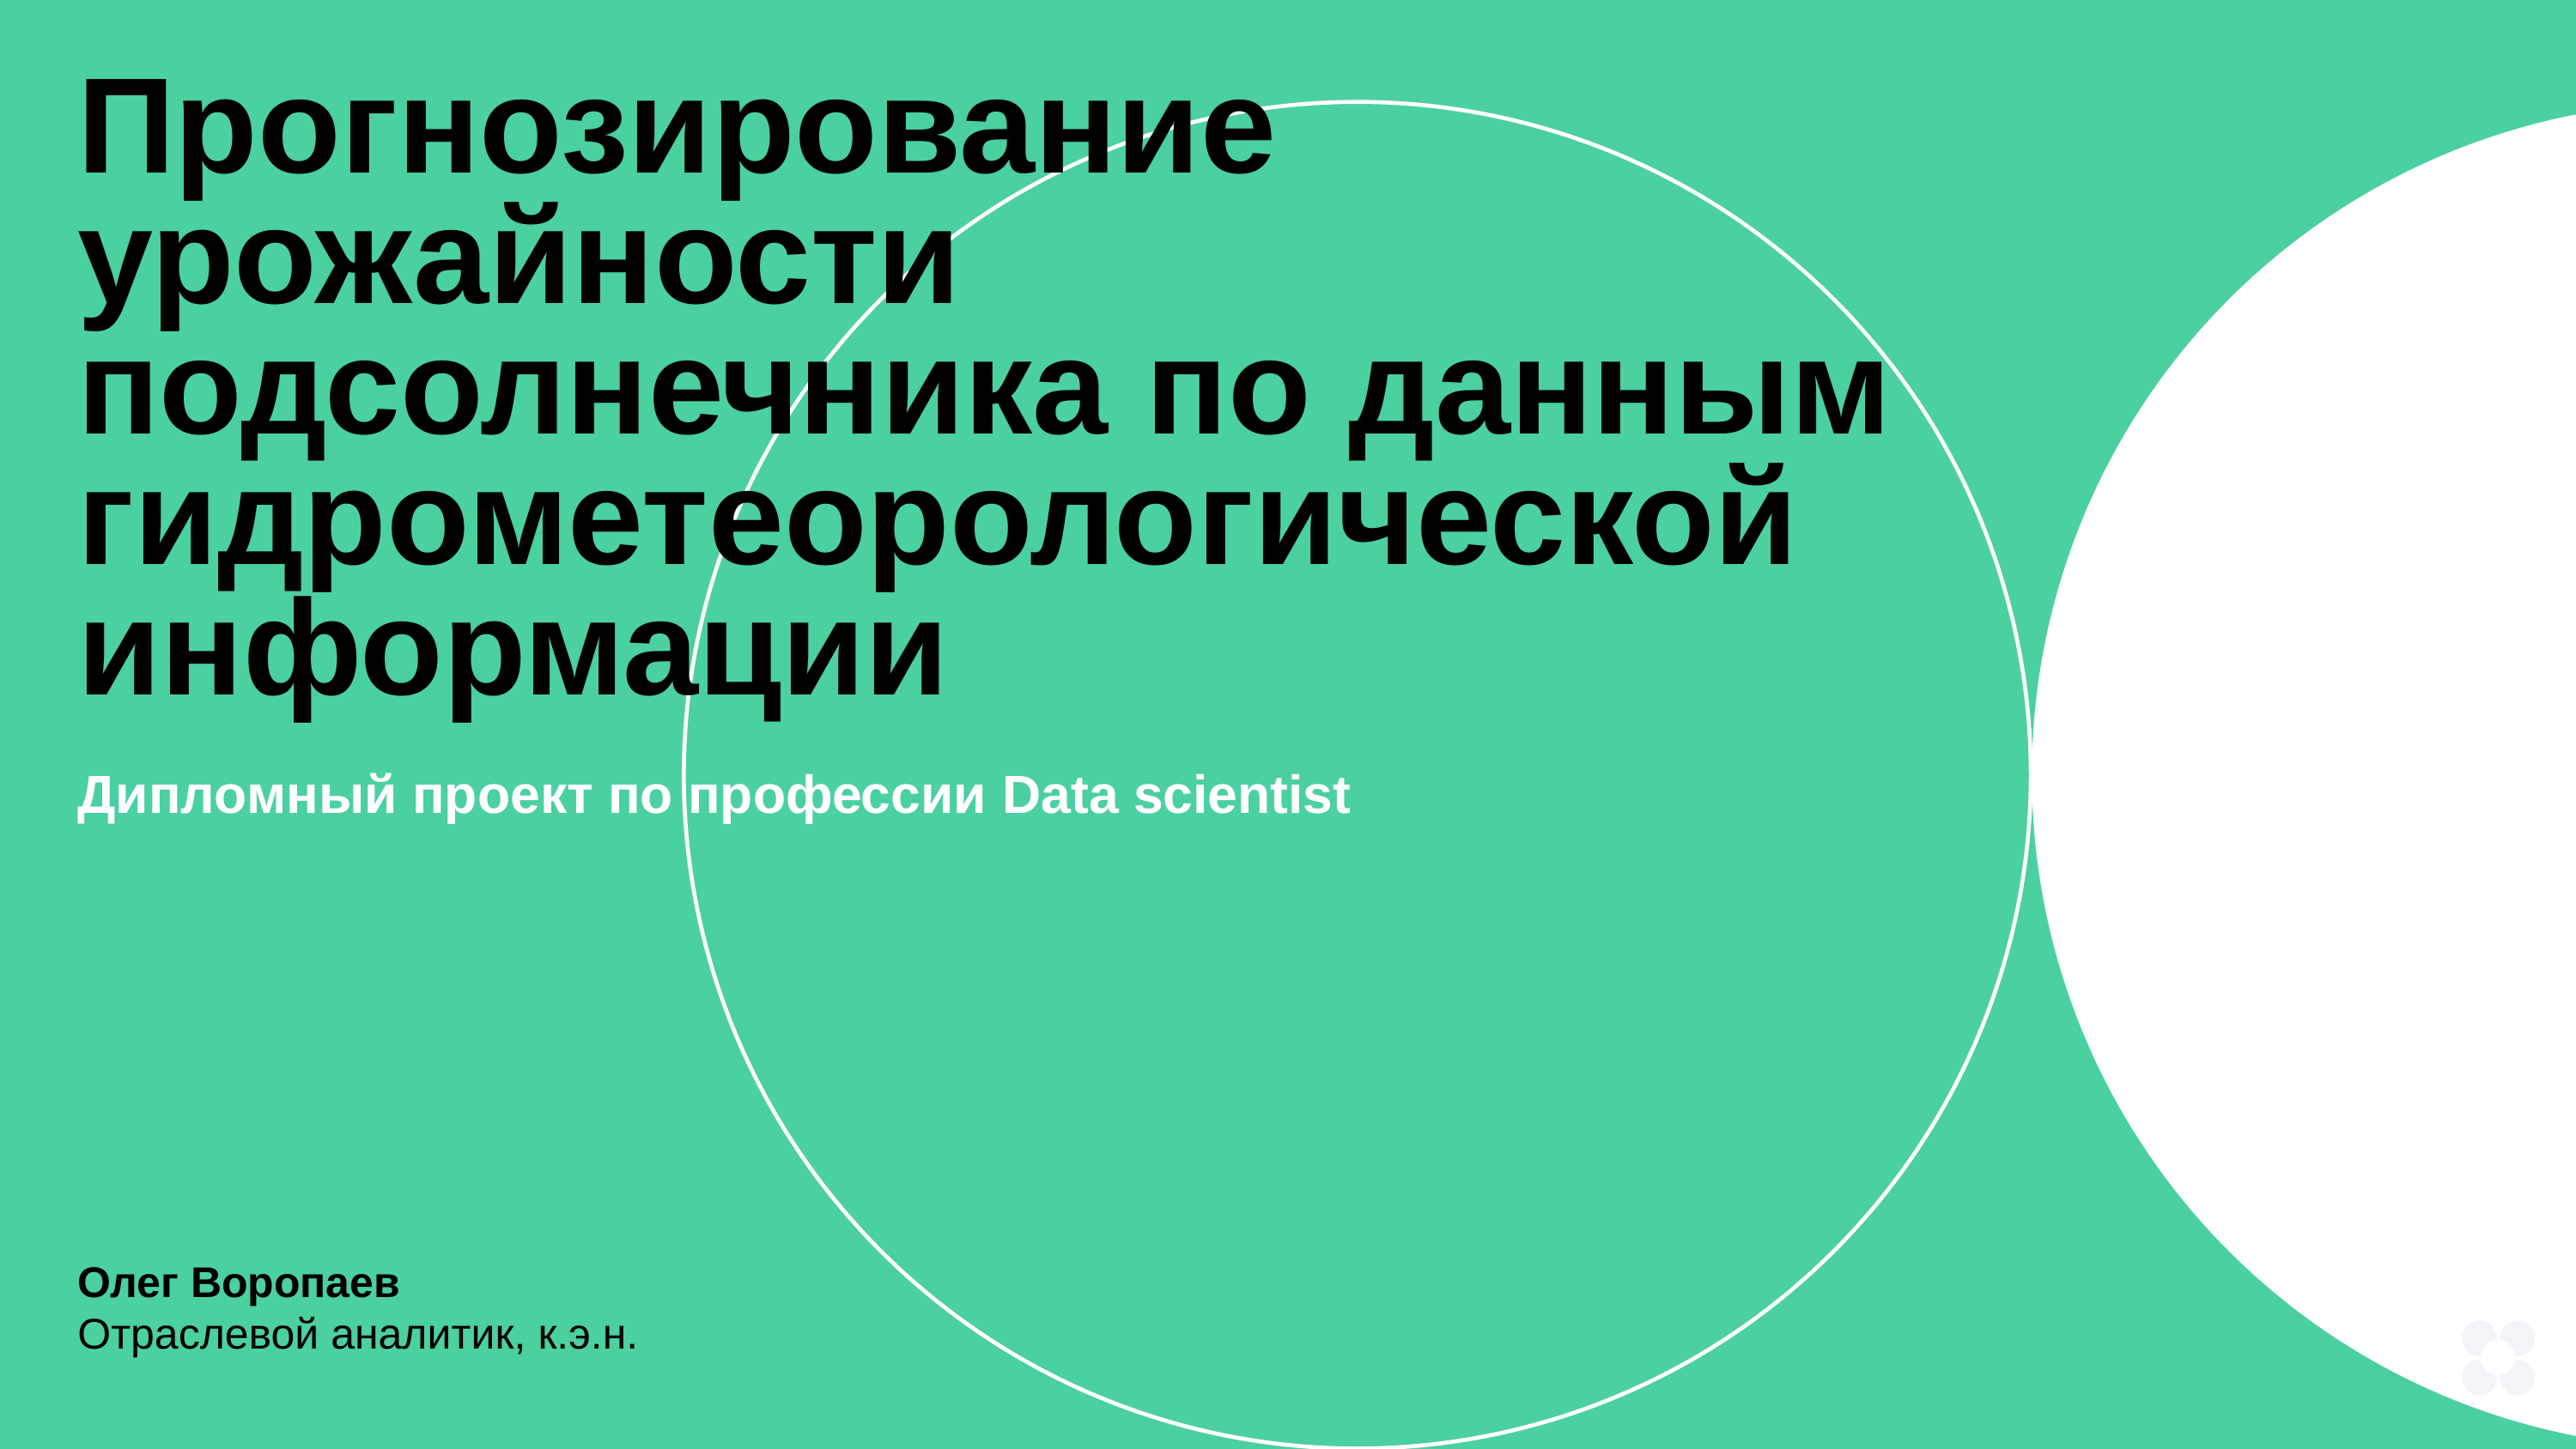

Прогнозирование урожайности подсолнечника по данным гидрометеорологической информации

Дипломный проект по профессии Data scientist

Олег Воропаев
Отраслевой аналитик, к.э.н.